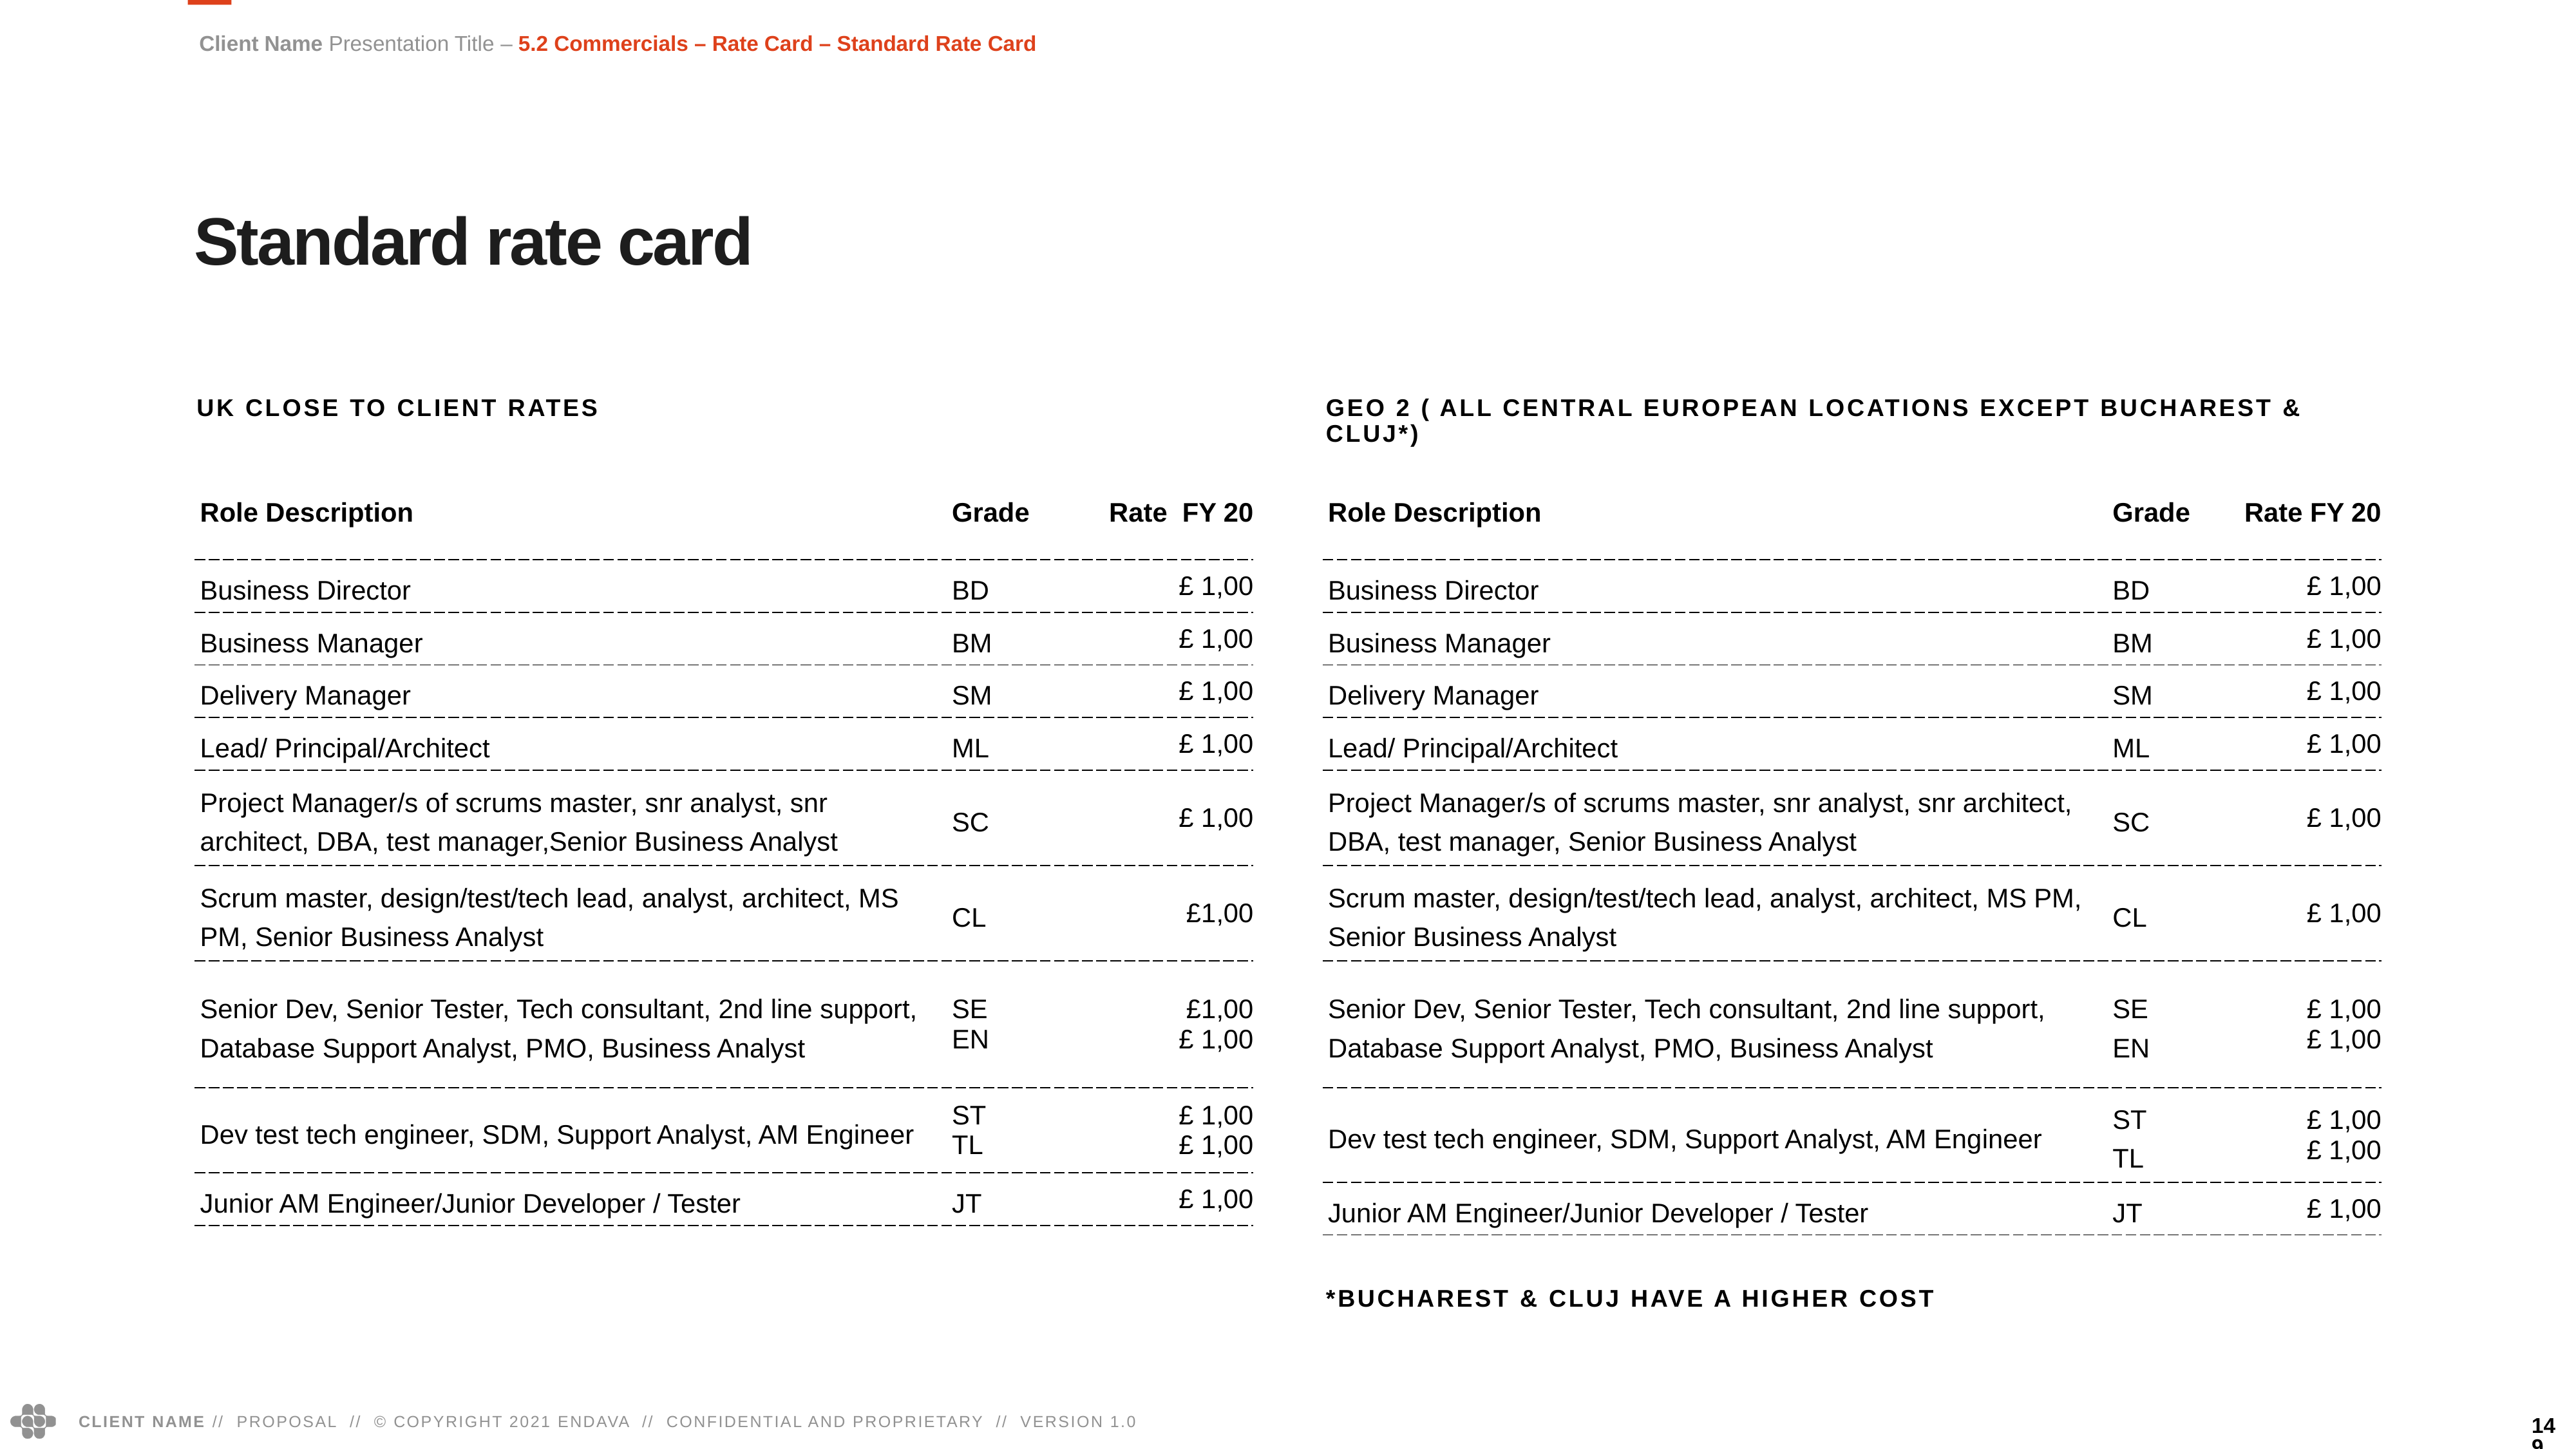

Client Name Presentation Title – 5.2 Commercials – Rate Card – Standard Rate Card
Standard rate card
UK close to client rates
GEO 2 ( All Central European locations except Bucharest & Cluj*)
| Role Description | Grade | Rate  FY 20 |
| --- | --- | --- |
| Business Director | BD | £‎ 1,00 |
| Business Manager | BM | £‎ 1,00 |
| Delivery Manager | SM | £ 1,00 |
| Lead/ Principal/Architect | ML | £ 1,00 |
| Project Manager/s of scrums master, snr analyst, snr architect, DBA, test manager,Senior Business Analyst | SC | £ 1,00 |
| Scrum master, design/test/tech lead, analyst, architect, MS PM, Senior Business Analyst | CL | £1,00 |
| Senior Dev, Senior Tester, Tech consultant, 2nd line support, Database Support Analyst, PMO, Business Analyst | SE EN | £1,00 £ 1,00 |
| Dev test tech engineer, SDM, Support Analyst, AM Engineer | ST TL | £ 1,00 £ 1,00 |
| Junior AM Engineer/Junior Developer / Tester | JT | £ 1,00 |
|  |  |  |
| Role Description | Grade | Rate FY 20 |
| --- | --- | --- |
| Business Director | BD | £ 1,00 |
| Business Manager | BM | £‎ 1,00 |
| Delivery Manager | SM | £ ‎1,00 |
| Lead/ Principal/Architect | ML | £ 1,00 |
| Project Manager/s of scrums master, snr analyst, snr architect, DBA, test manager, Senior Business Analyst | SC | £ 1,00 |
| Scrum master, design/test/tech lead, analyst, architect, MS PM, Senior Business Analyst | CL | £ 1,00 |
| Senior Dev, Senior Tester, Tech consultant, 2nd line support, Database Support Analyst, PMO, Business Analyst | SE  EN | £ 1,00 £ 1,00 |
| Dev test tech engineer, SDM, Support Analyst, AM Engineer | ST  TL | £ 1,00 £ 1,00 |
| Junior AM Engineer/Junior Developer / Tester | JT | £ 1,00 |
|  |  |  |
*Bucharest & Cluj have a higher cost
149